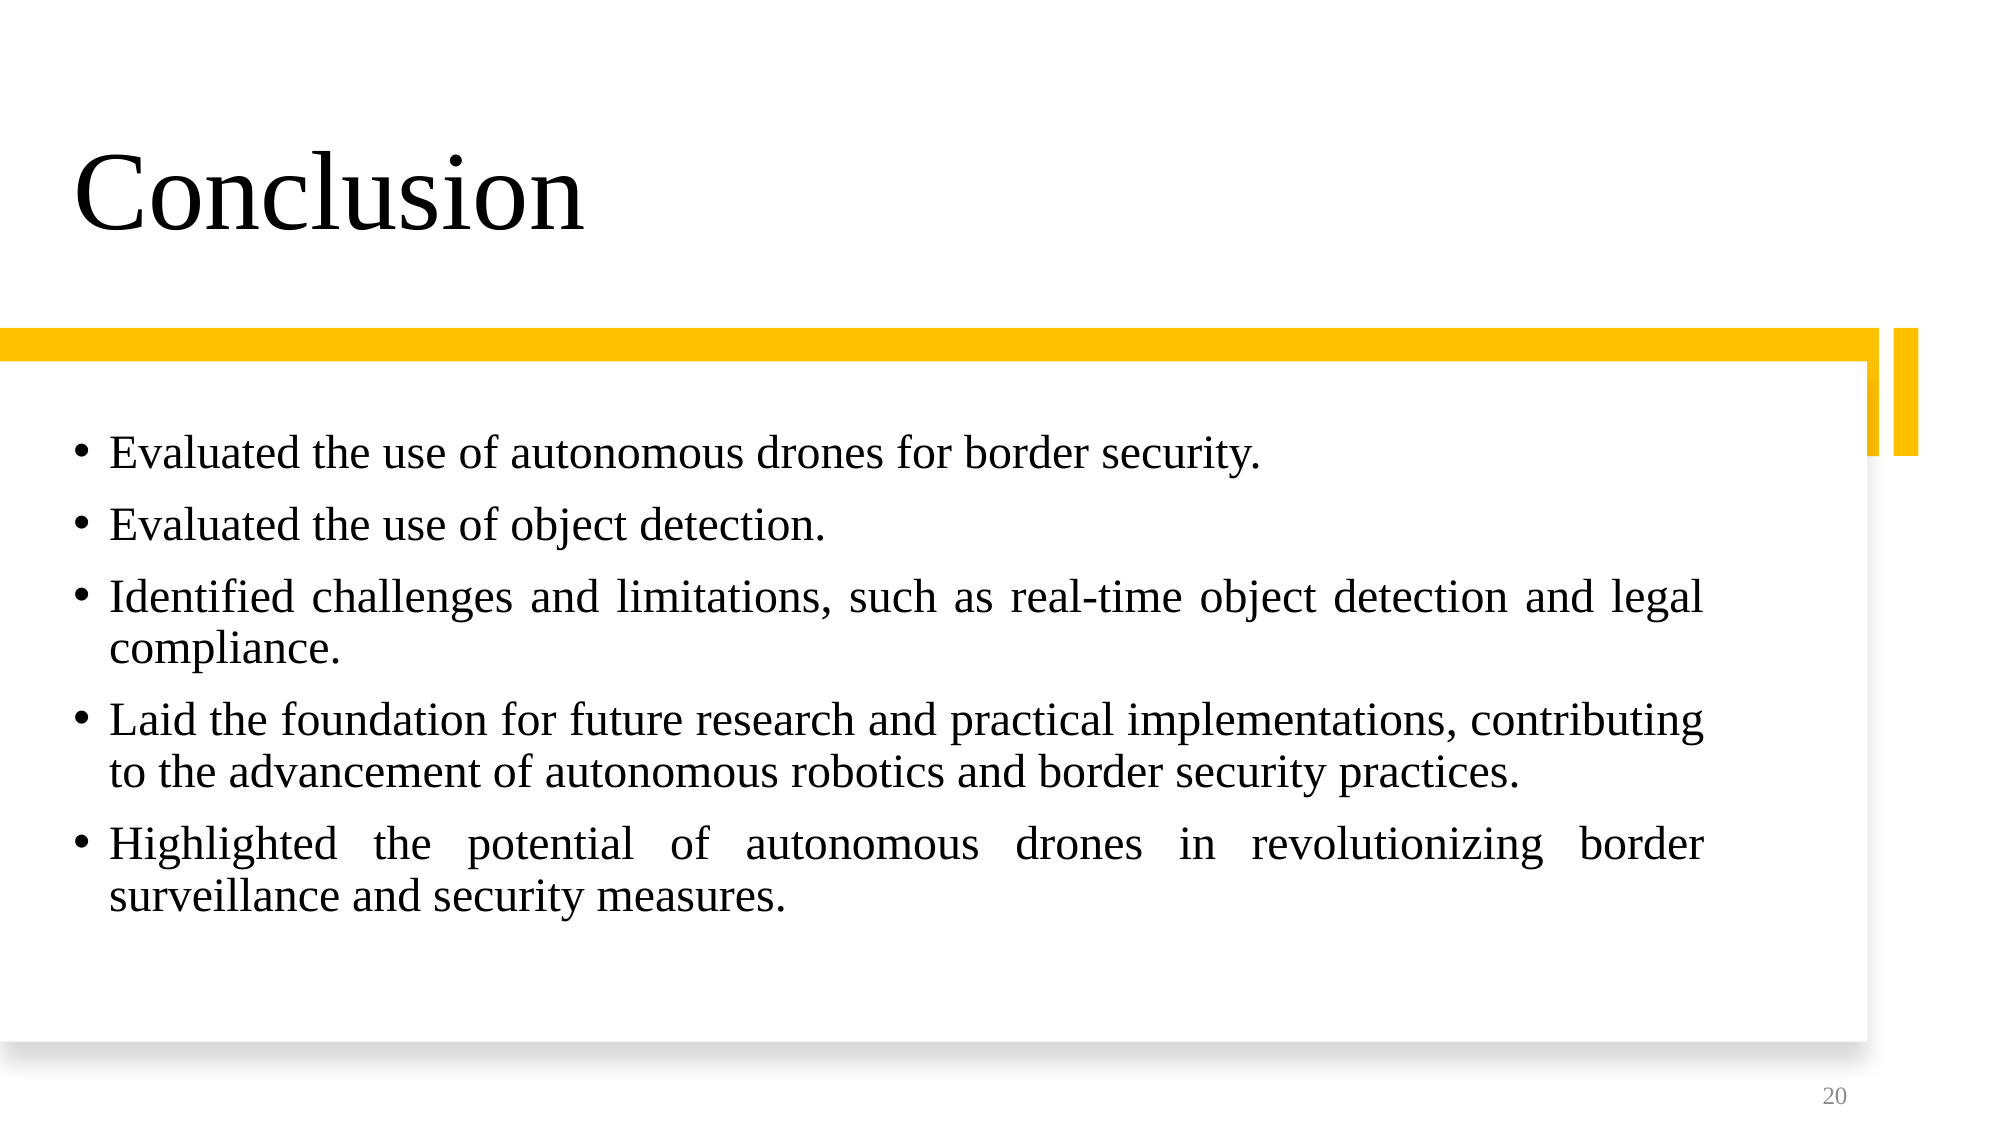

# Conclusion

Evaluated the use of autonomous drones for border security.
Evaluated the use of object detection.
Identified challenges and limitations, such as real-time object detection and legal compliance.
Laid the foundation for future research and practical implementations, contributing to the advancement of autonomous robotics and border security practices.
Highlighted the potential of autonomous drones in revolutionizing border surveillance and security measures.

20